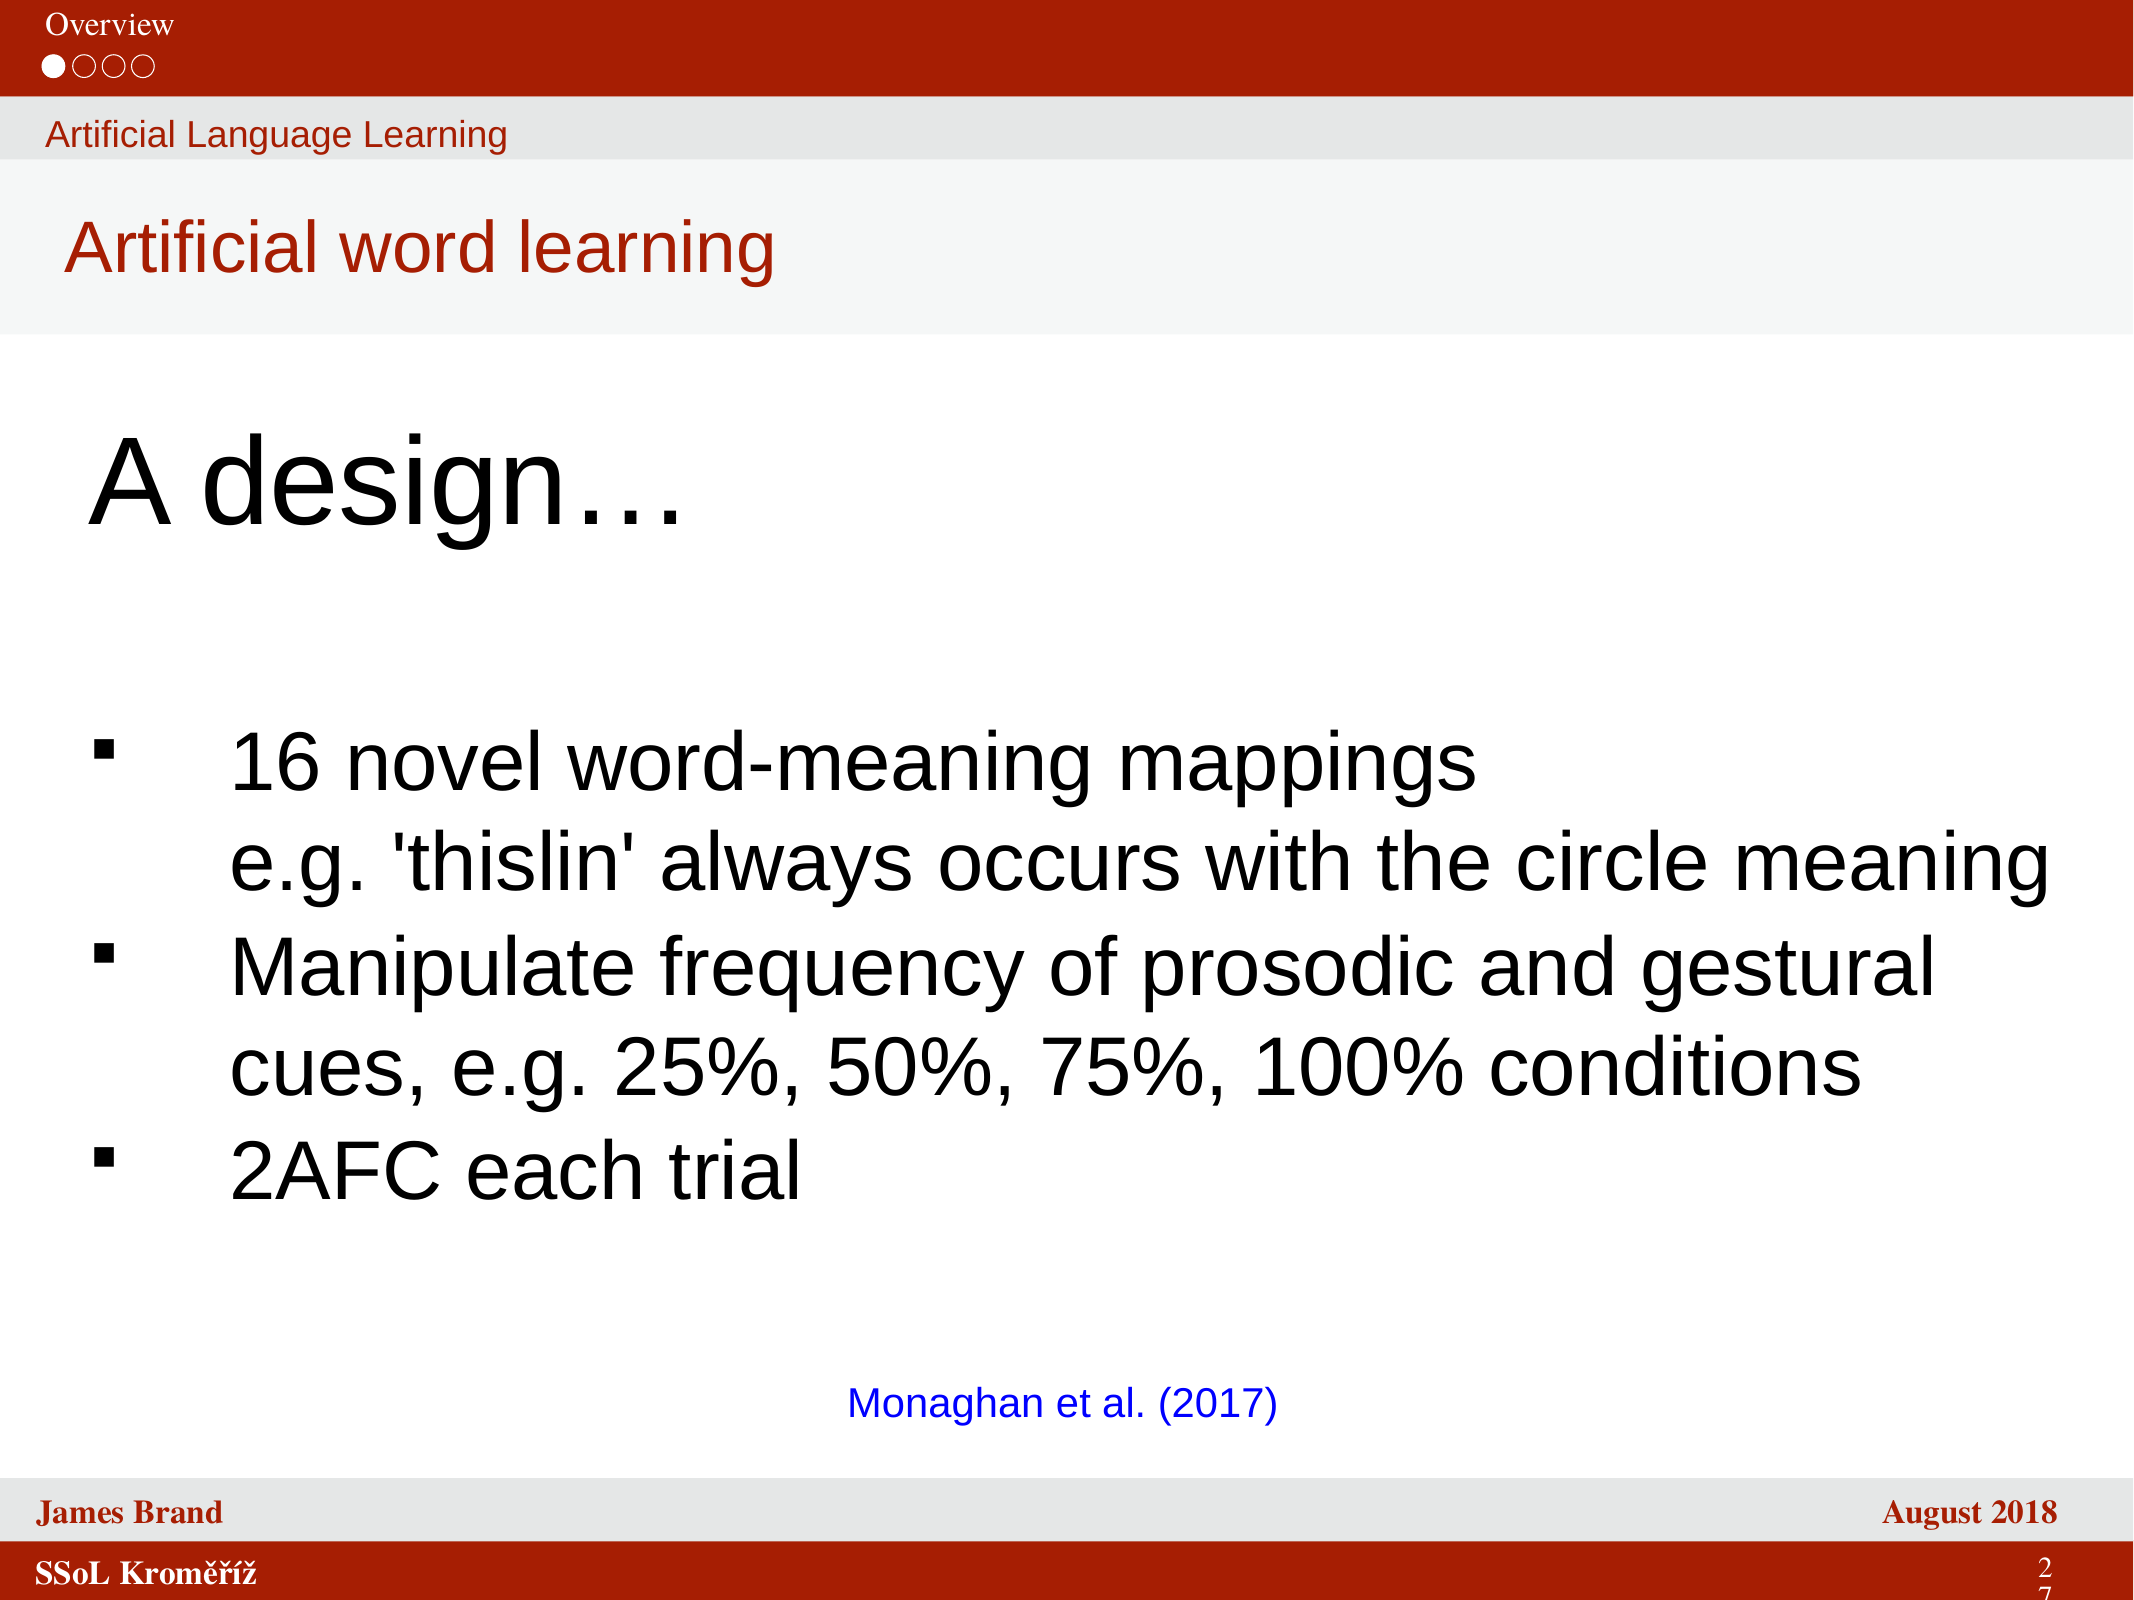

Overview

Artificial Language Learning
Artificial word learning
A design…

16 novel word-meaning mappings
e.g. 'thislin' always occurs with the circle meaning
Manipulate frequency of prosodic and gestural cues, e.g. 25%, 50%, 75%, 100% conditions
2AFC each trial
Monaghan et al. (2017)
27